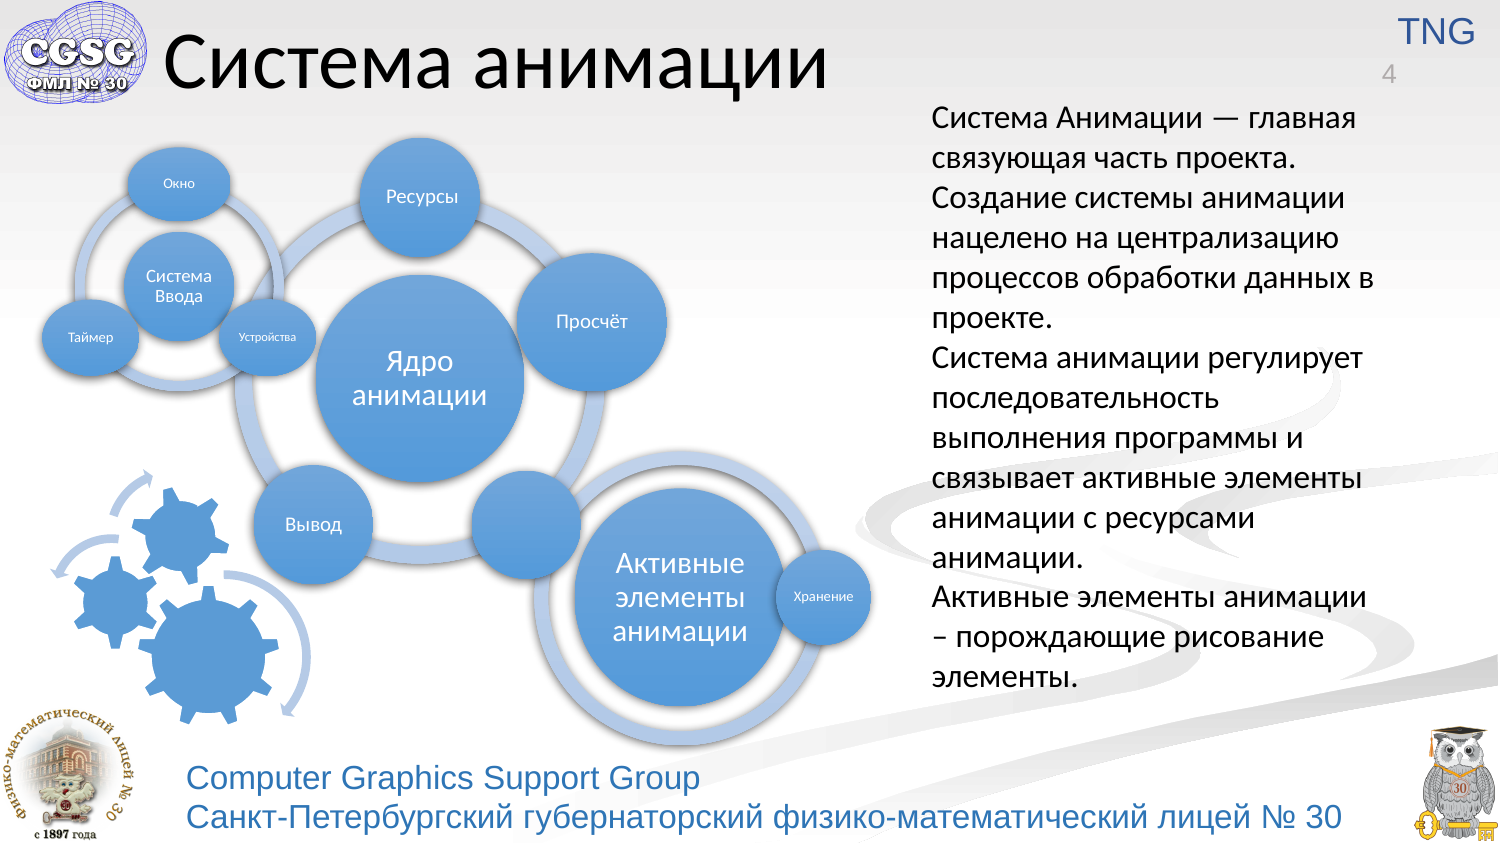

# Система анимации
Система Анимации — главная связующая часть проекта. Создание системы анимации нацелено на централизацию процессов обработки данных в проекте.
Система анимации регулирует последовательность выполнения программы и связывает активные элементы анимации с ресурсами анимации.
Активные элементы анимации – порождающие рисование элементы.
Ядро анимации
 Ресурсы
Просчёт

Вывод

Система Ввода
Окно
Устройства
Таймер
Активные элементы анимации
Хранение